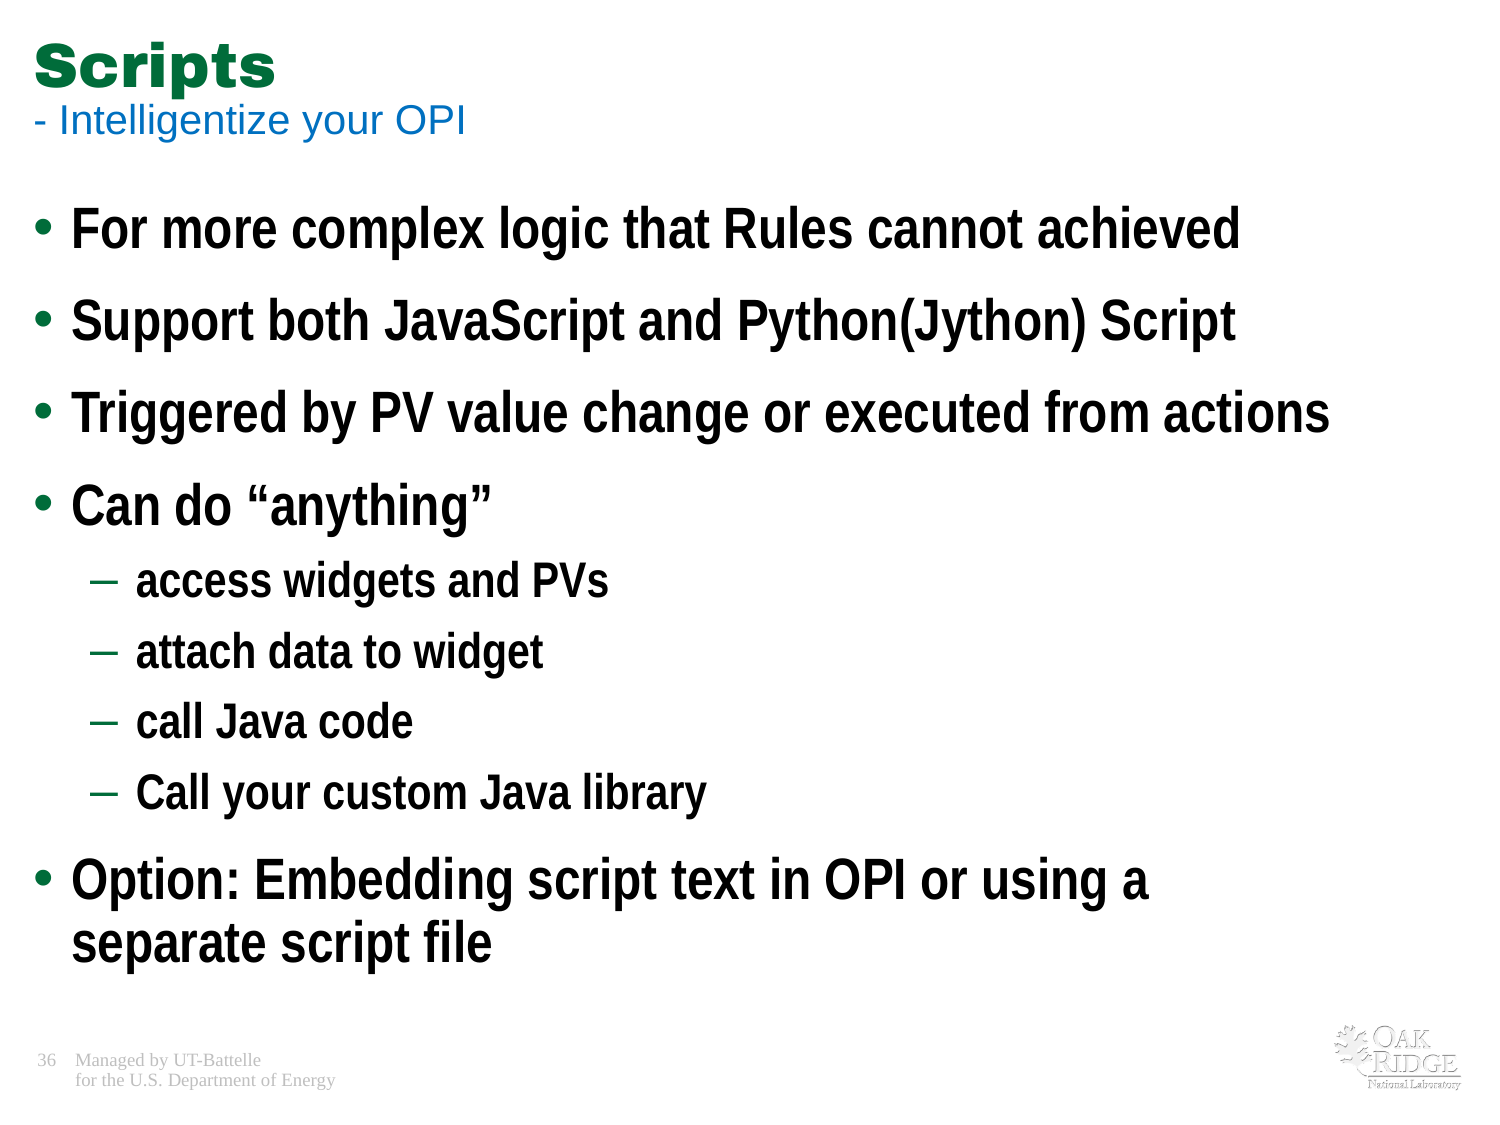

# Scripts - Intelligentize your OPI
For more complex logic that Rules cannot achieved
Support both JavaScript and Python(Jython) Script
Triggered by PV value change or executed from actions
Can do “anything”
access widgets and PVs
attach data to widget
call Java code
Call your custom Java library
Option: Embedding script text in OPI or using a separate script file